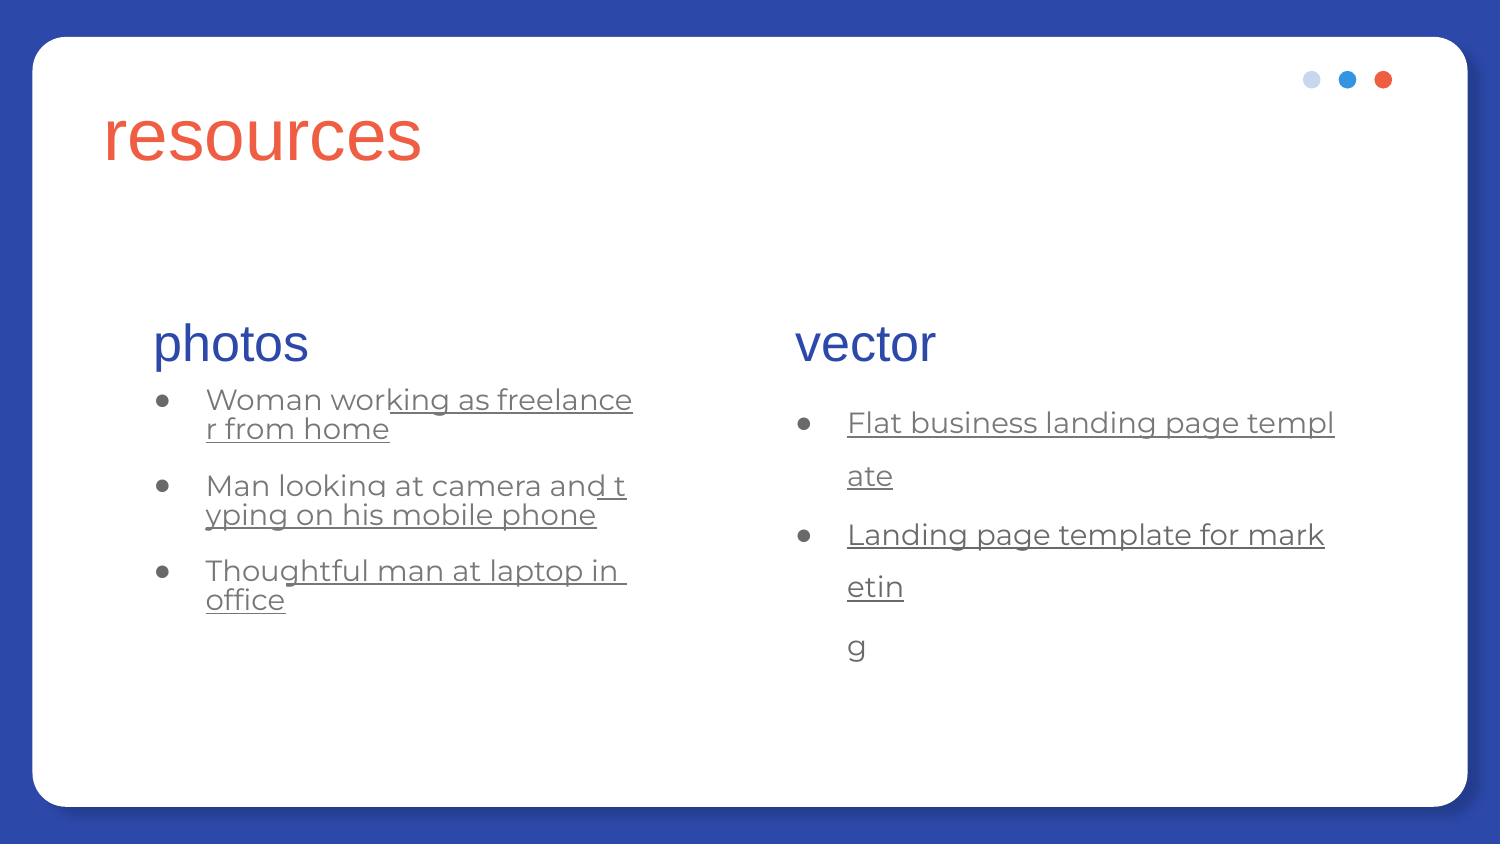

# resources
photos
vector
Woman working as freelancer from home
Man looking at camera and typing on his mobile phone
Thoughtful man at laptop in office
Flat business landing page template
Landing page template for marketing